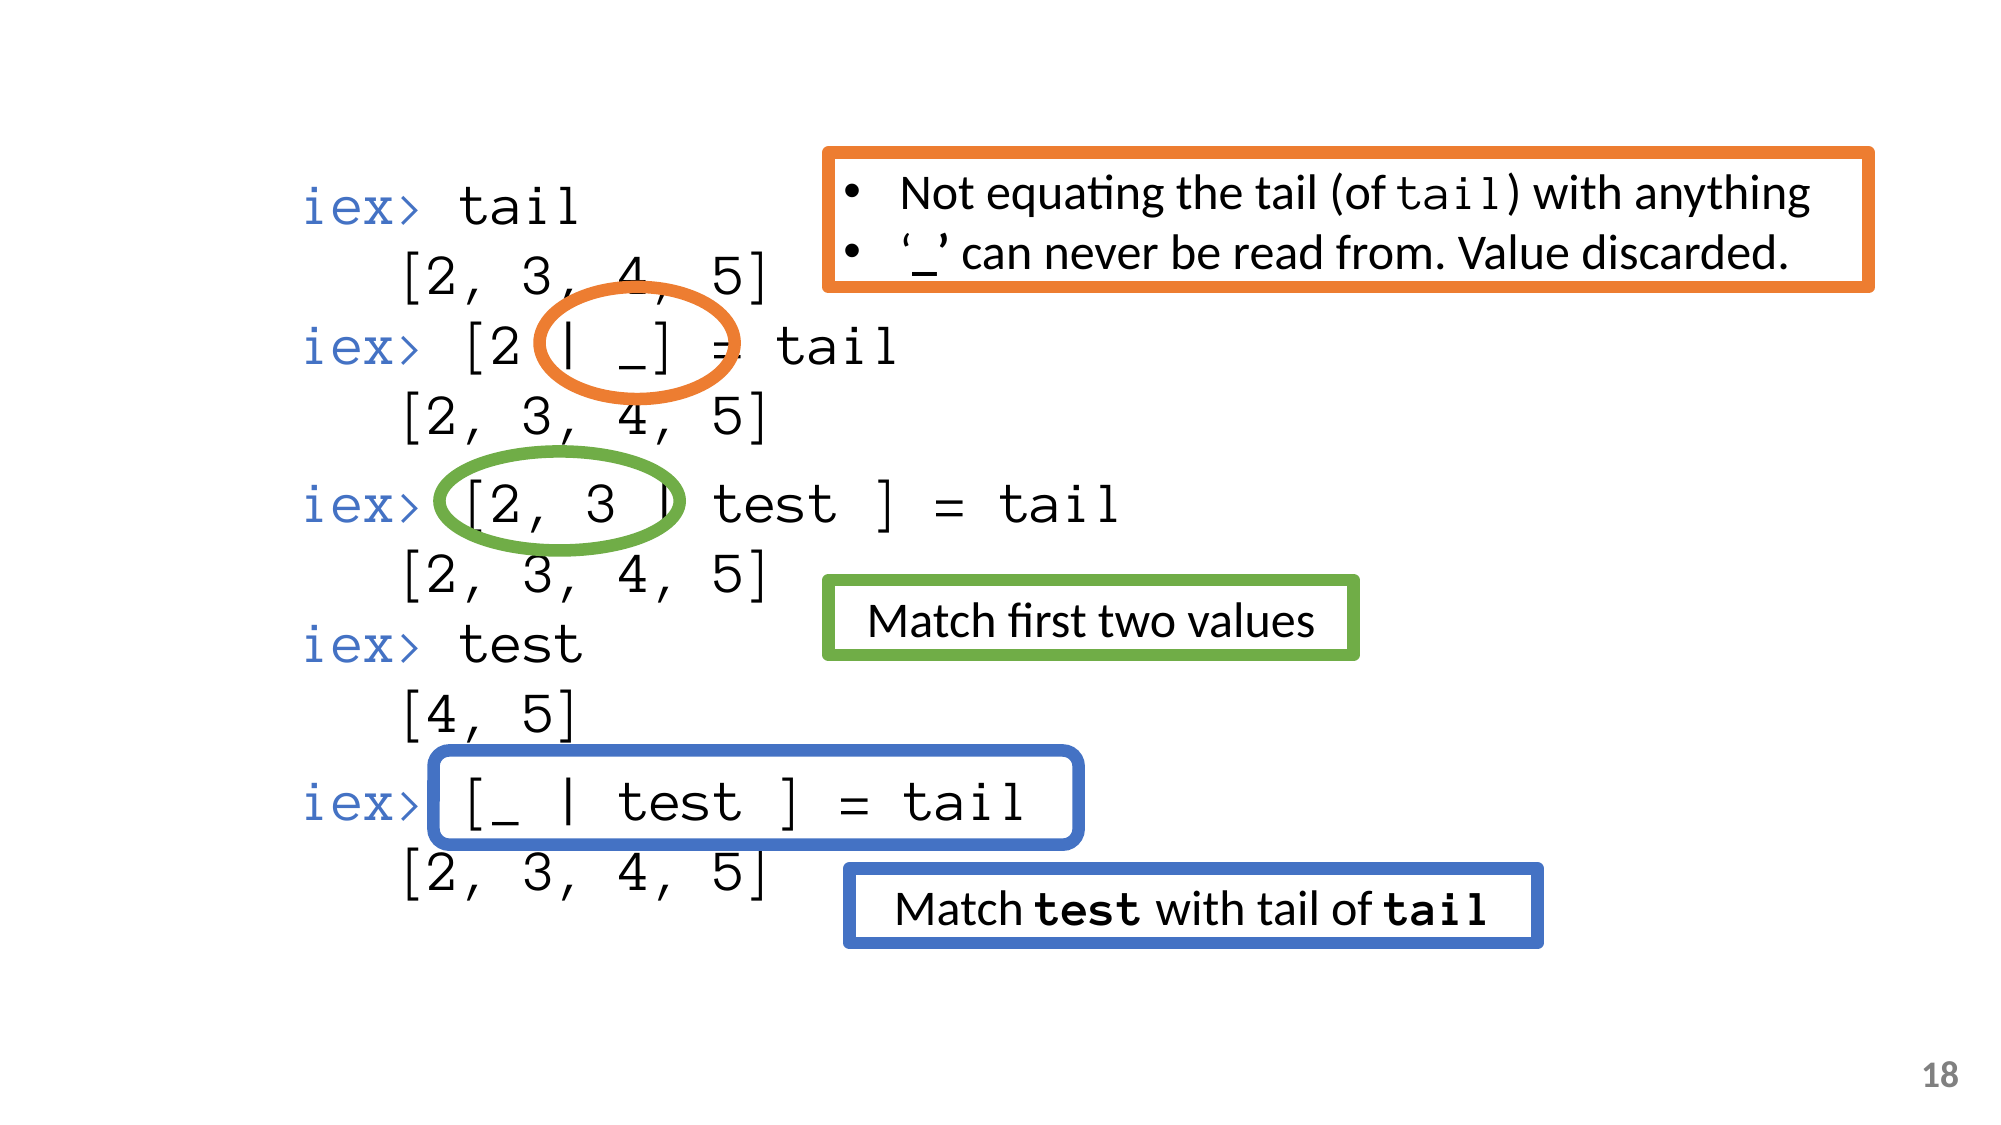

Not equating the tail (of tail) with anything
‘_’ can never be read from. Value discarded.
iex> tail
   [2, 3, 4, 5]
iex> [2 | _] = tail
   [2, 3, 4, 5]

iex> [2, 3 | test ] = tail
   [2, 3, 4, 5]
iex> test
   [4, 5]
Match first two values

iex> [_ | test ] = tail
   [2, 3, 4, 5]
Match test with tail of tail
18